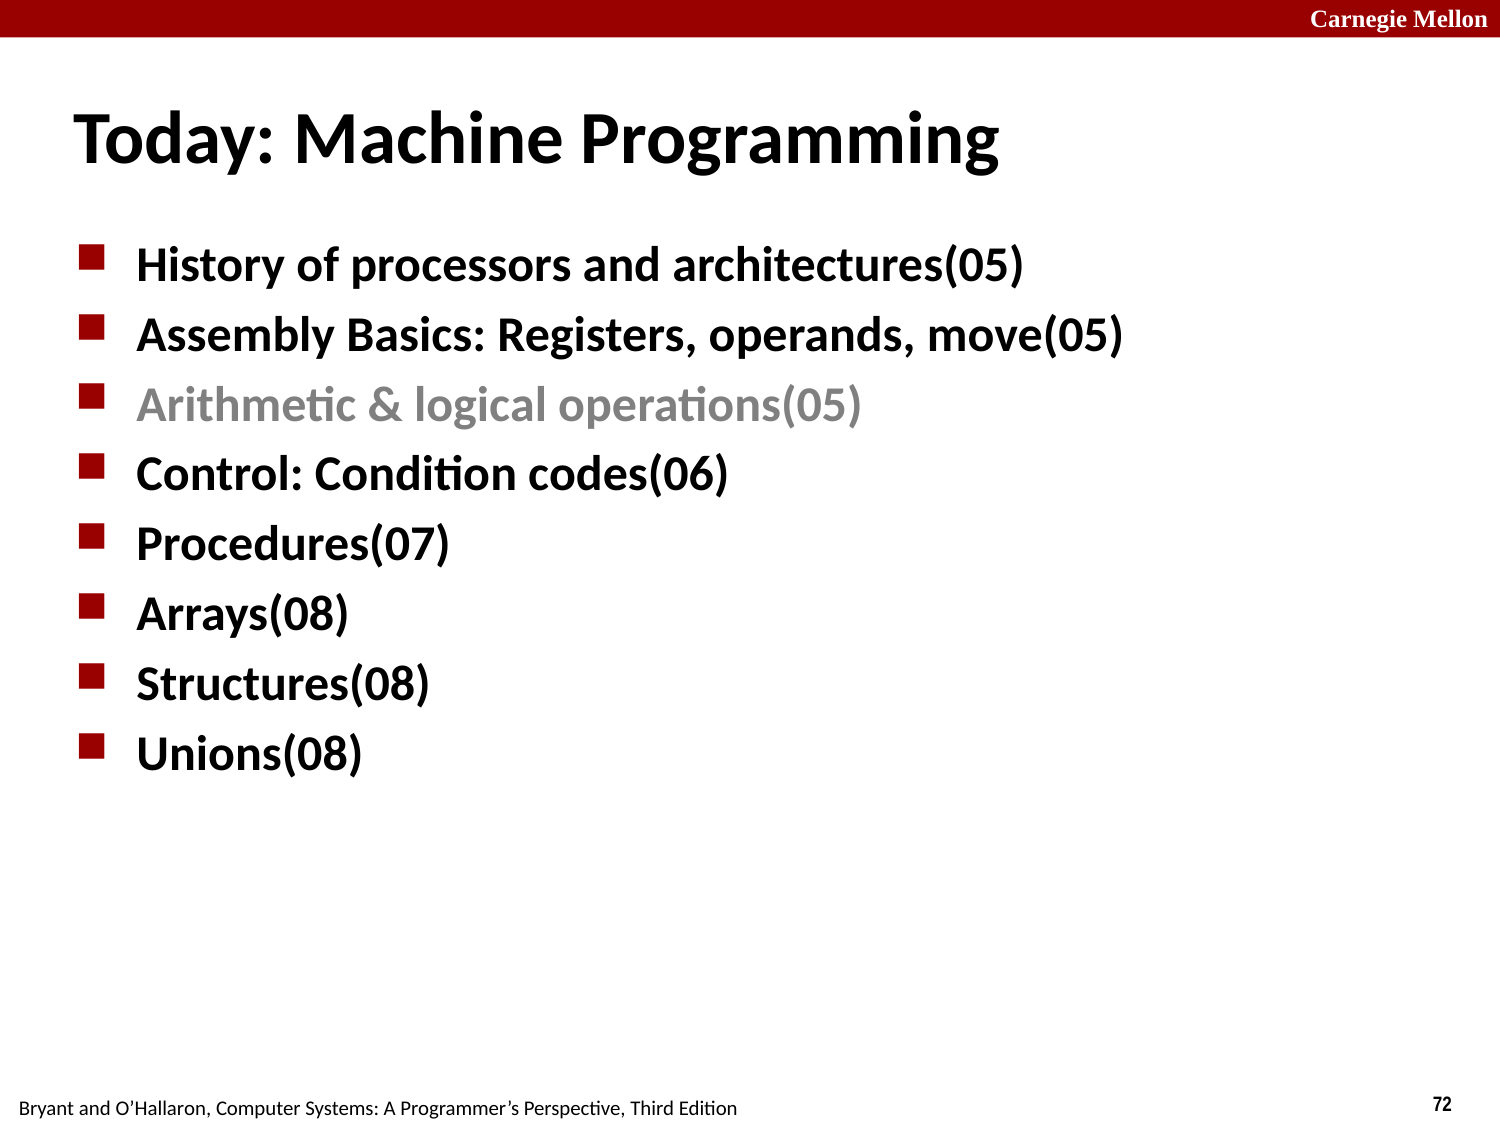

# Today: Machine Programming
History of processors and architectures(05)
Assembly Basics: Registers, operands, move(05)
Arithmetic & logical operations(05)
Control: Condition codes(06)
Procedures(07)
Arrays(08)
Structures(08)
Unions(08)